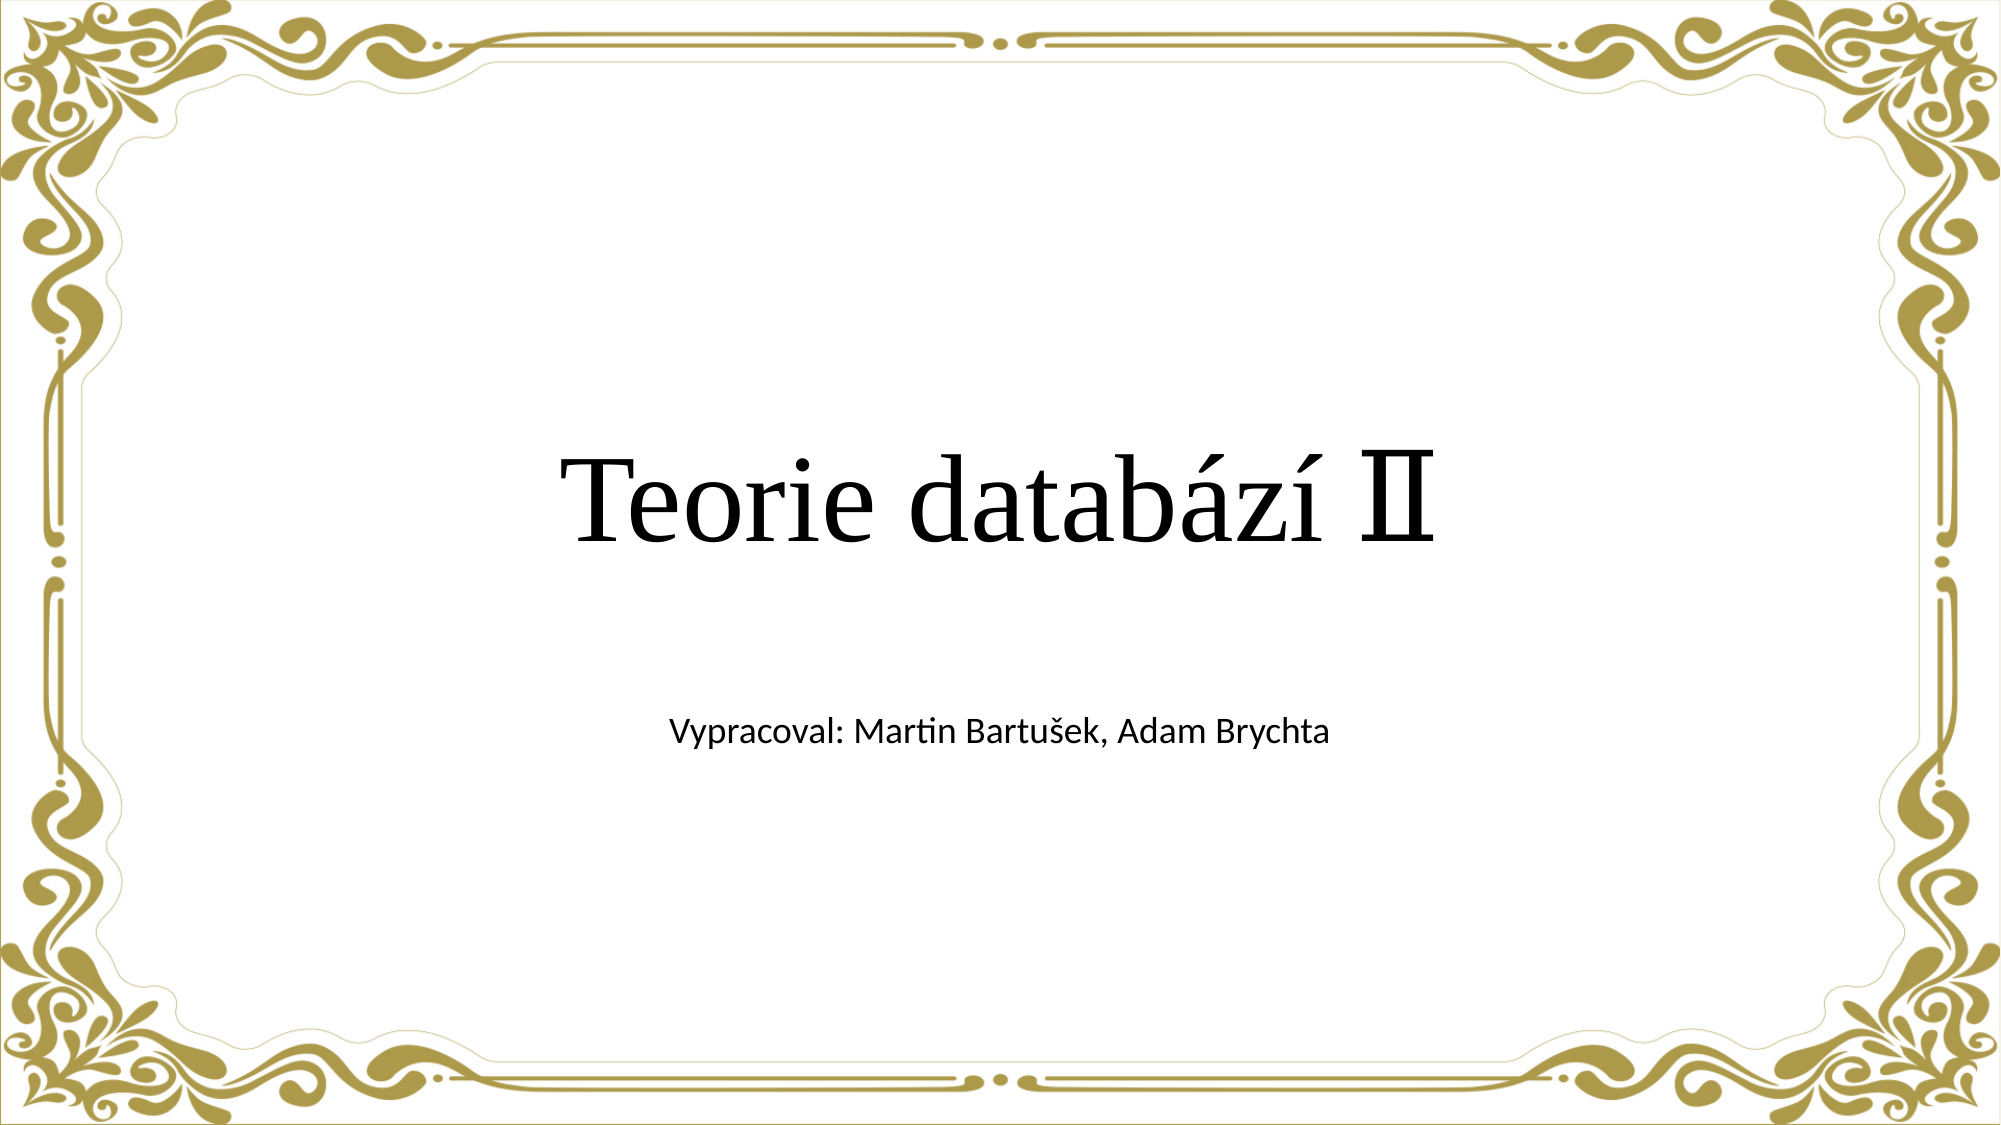

# Teorie databází Ⅱ
Vypracoval: Martin Bartušek, Adam Brychta